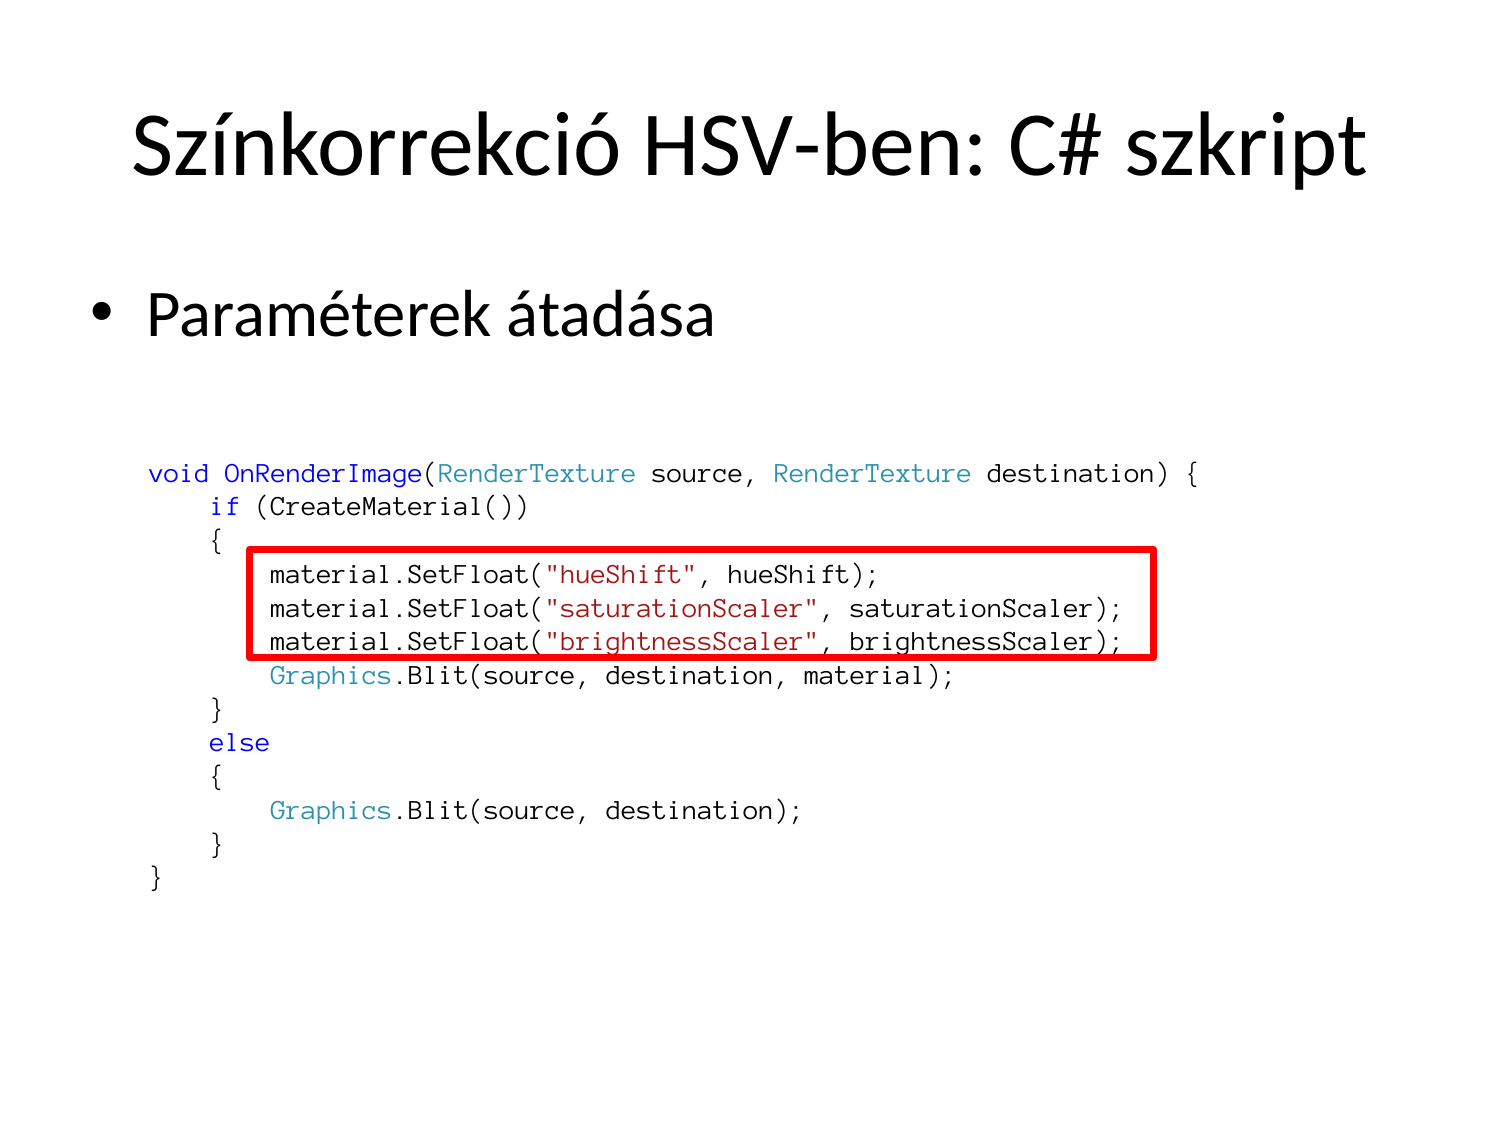

# Színkorrekció HSV-ben: C# szkript
Paraméterek átadása
void OnRenderImage(RenderTexture source, RenderTexture destination) {
    if (CreateMaterial())
    {
        material.SetFloat("hueShift", hueShift);
        material.SetFloat("saturationScaler", saturationScaler);
        material.SetFloat("brightnessScaler", brightnessScaler);
        Graphics.Blit(source, destination, material);
    }
    else
    {
        Graphics.Blit(source, destination);
    }
}